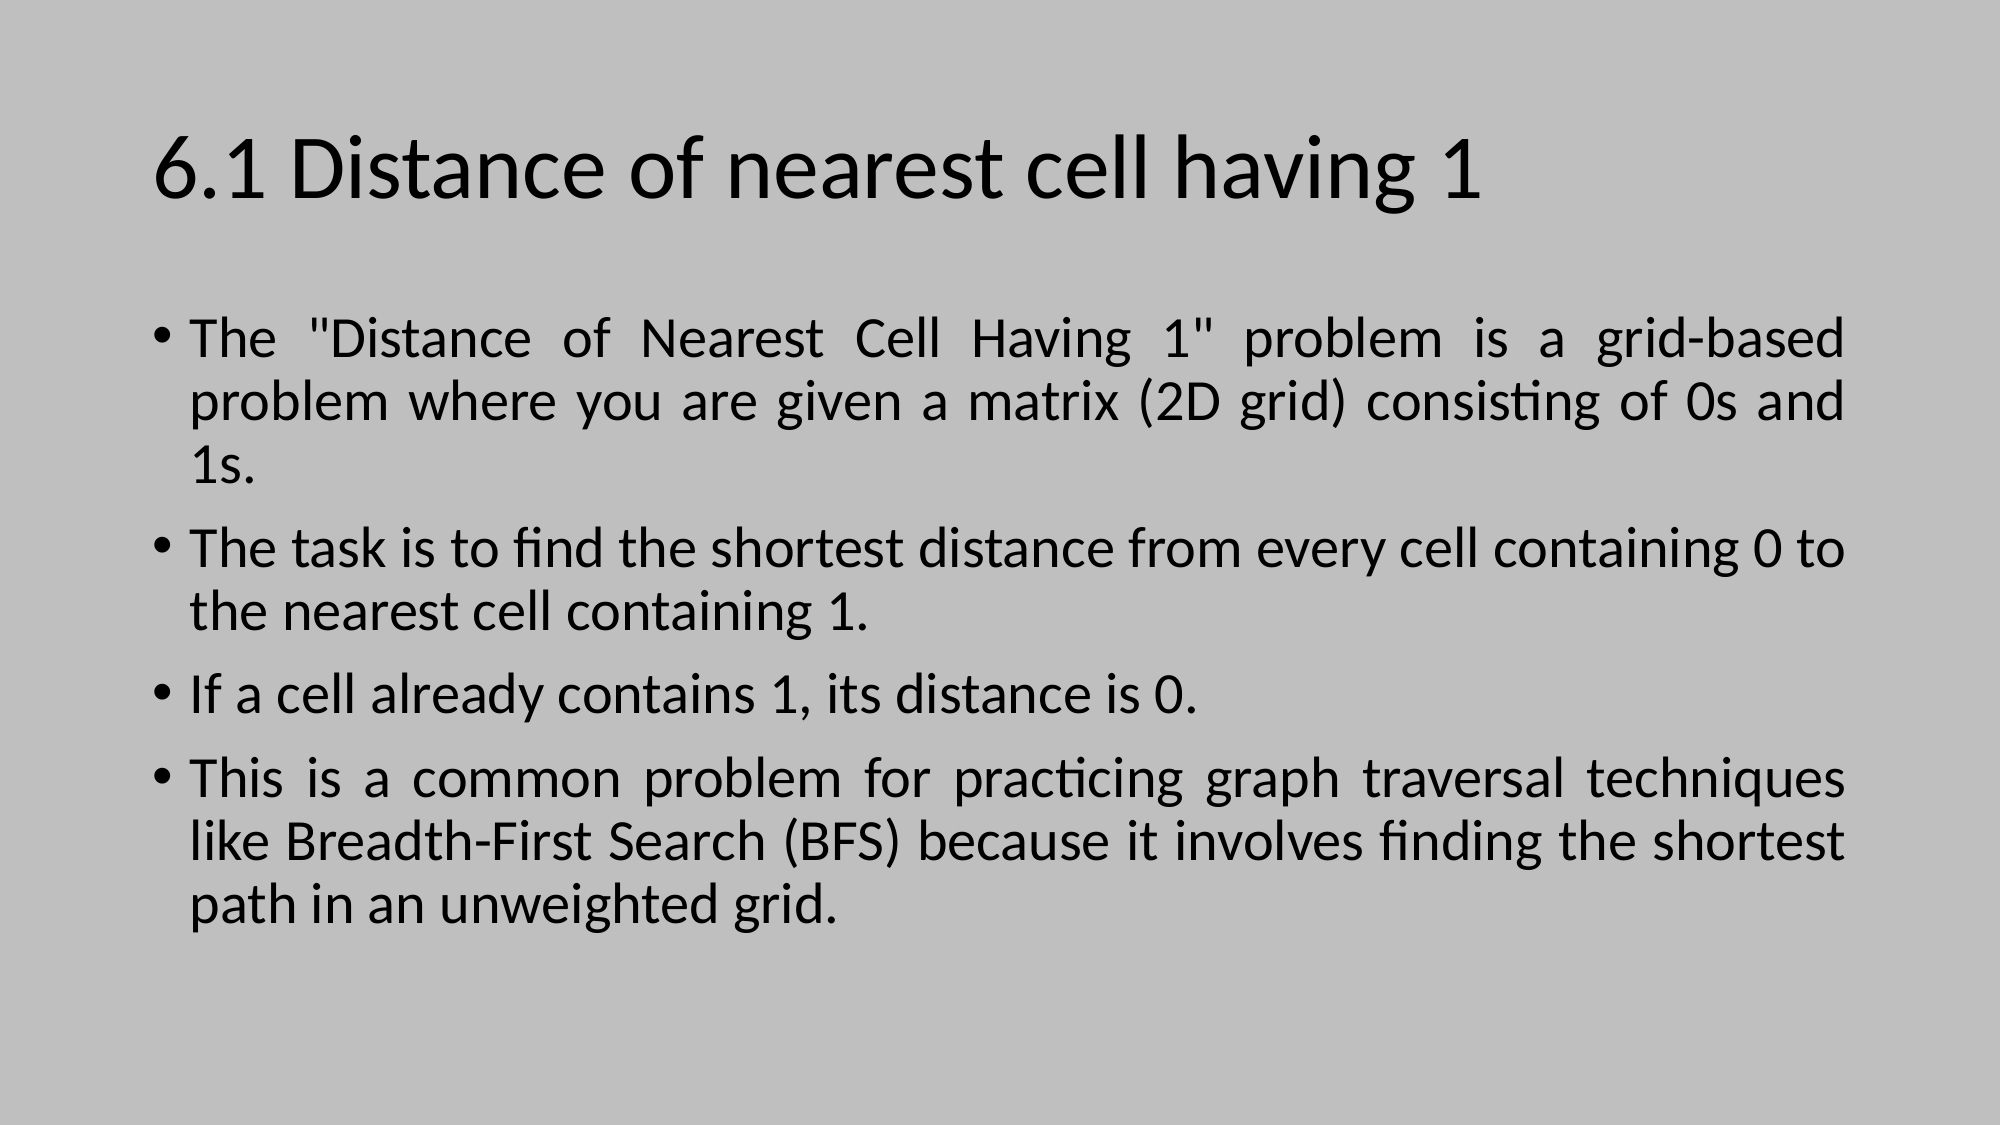

# 6.1 Distance of nearest cell having 1
The "Distance of Nearest Cell Having 1" problem is a grid-based problem where you are given a matrix (2D grid) consisting of 0s and 1s.
The task is to find the shortest distance from every cell containing 0 to the nearest cell containing 1.
If a cell already contains 1, its distance is 0.
This is a common problem for practicing graph traversal techniques like Breadth-First Search (BFS) because it involves finding the shortest path in an unweighted grid.